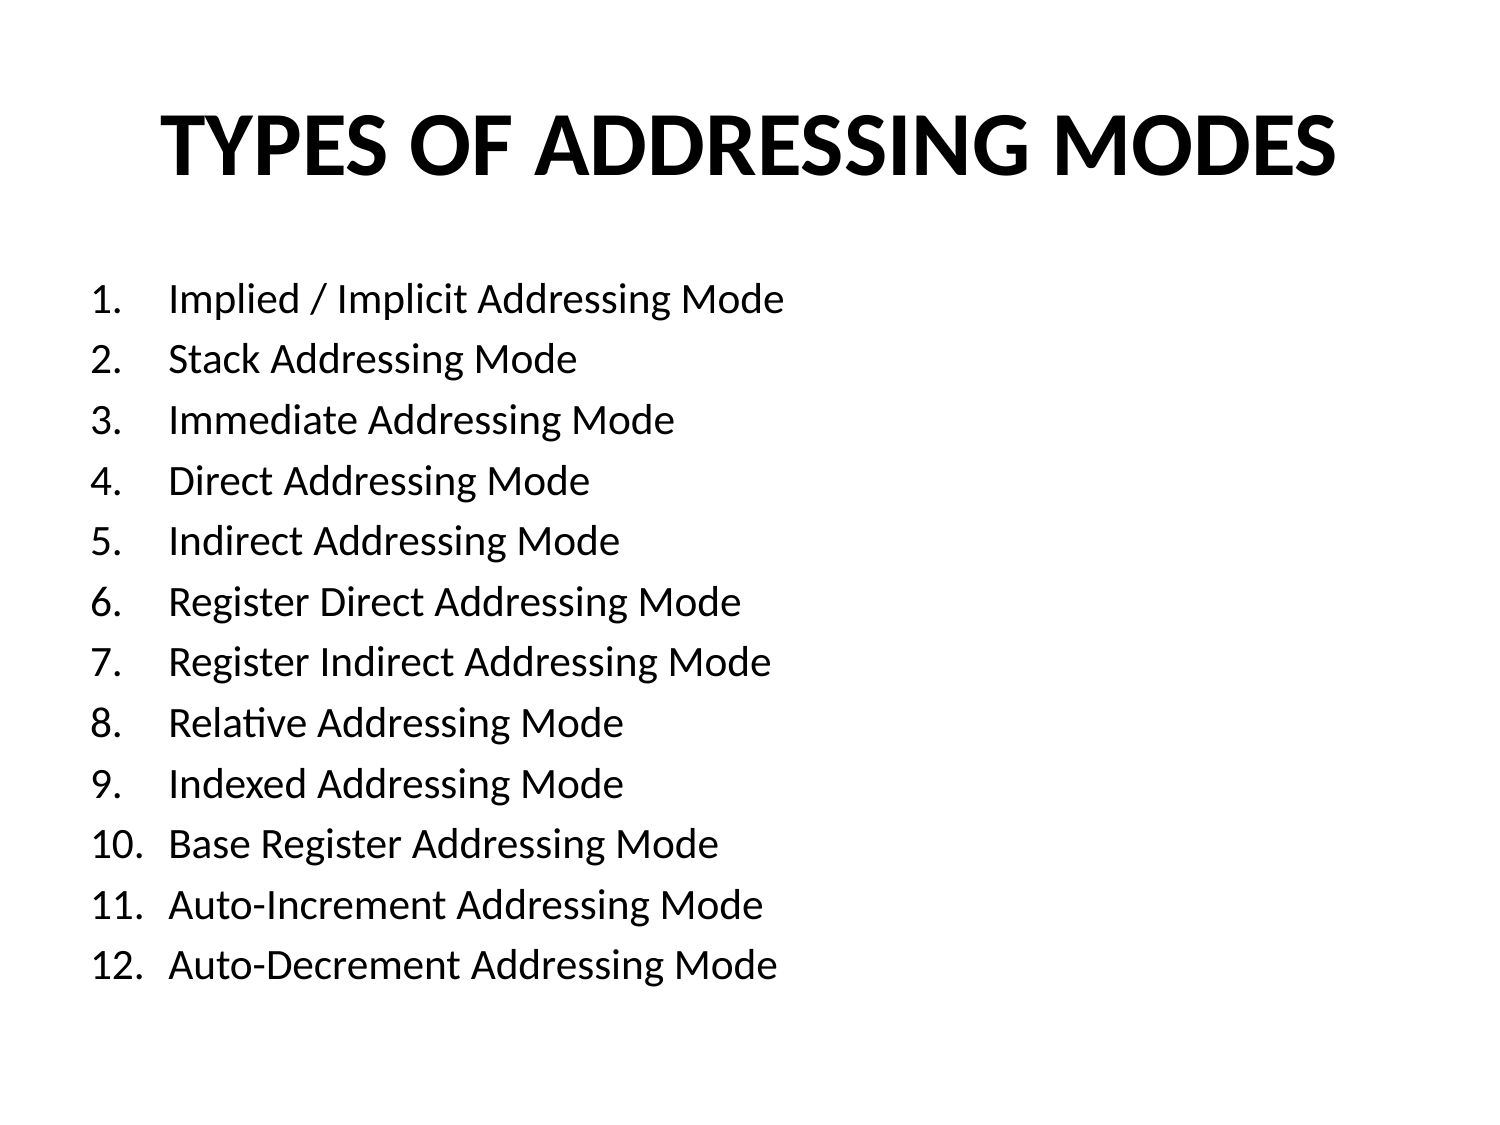

# TYPES OF ADDRESSING MODES
Implied / Implicit Addressing Mode
Stack Addressing Mode
Immediate Addressing Mode
Direct Addressing Mode
Indirect Addressing Mode
Register Direct Addressing Mode
Register Indirect Addressing Mode
Relative Addressing Mode
Indexed Addressing Mode
Base Register Addressing Mode
Auto-Increment Addressing Mode
Auto-Decrement Addressing Mode